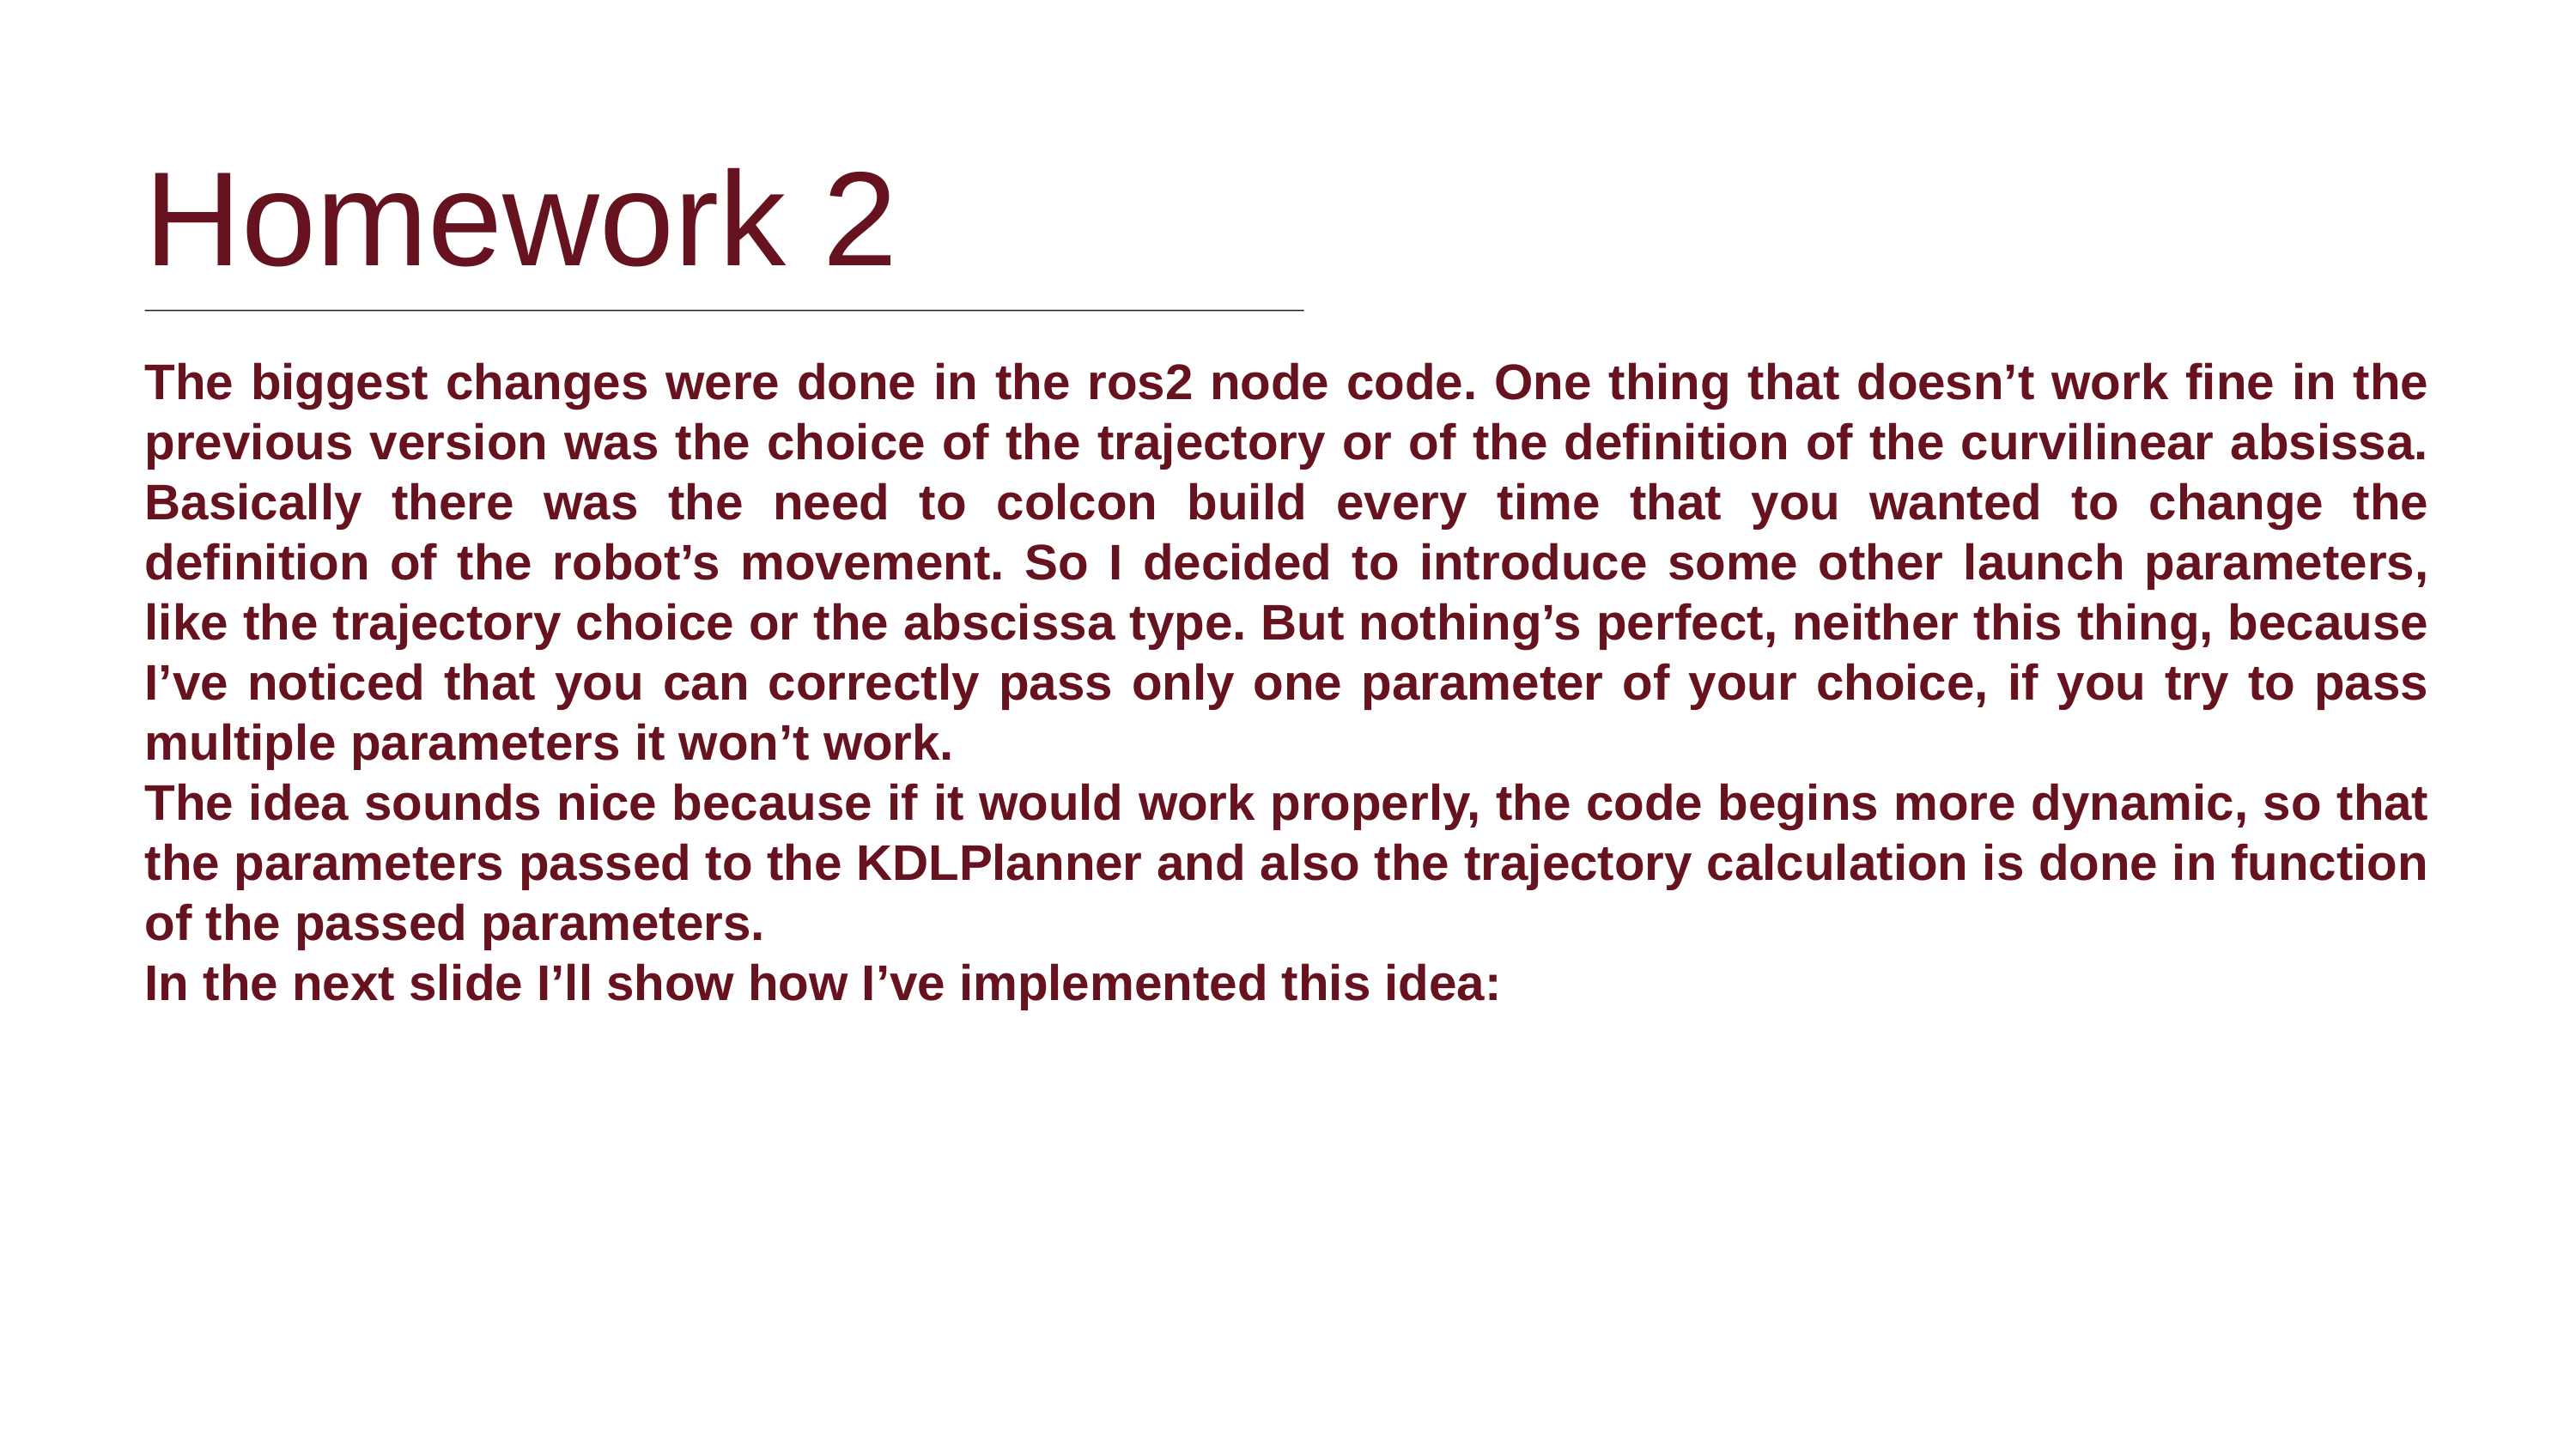

Homework 2

The biggest changes were done in the ros2 node code. One thing that doesn’t work fine in the previous version was the choice of the trajectory or of the definition of the curvilinear absissa. Basically there was the need to colcon build every time that you wanted to change the definition of the robot’s movement. So I decided to introduce some other launch parameters, like the trajectory choice or the abscissa type. But nothing’s perfect, neither this thing, because I’ve noticed that you can correctly pass only one parameter of your choice, if you try to pass multiple parameters it won’t work.
The idea sounds nice because if it would work properly, the code begins more dynamic, so that the parameters passed to the KDLPlanner and also the trajectory calculation is done in function of the passed parameters.
In the next slide I’ll show how I’ve implemented this idea: